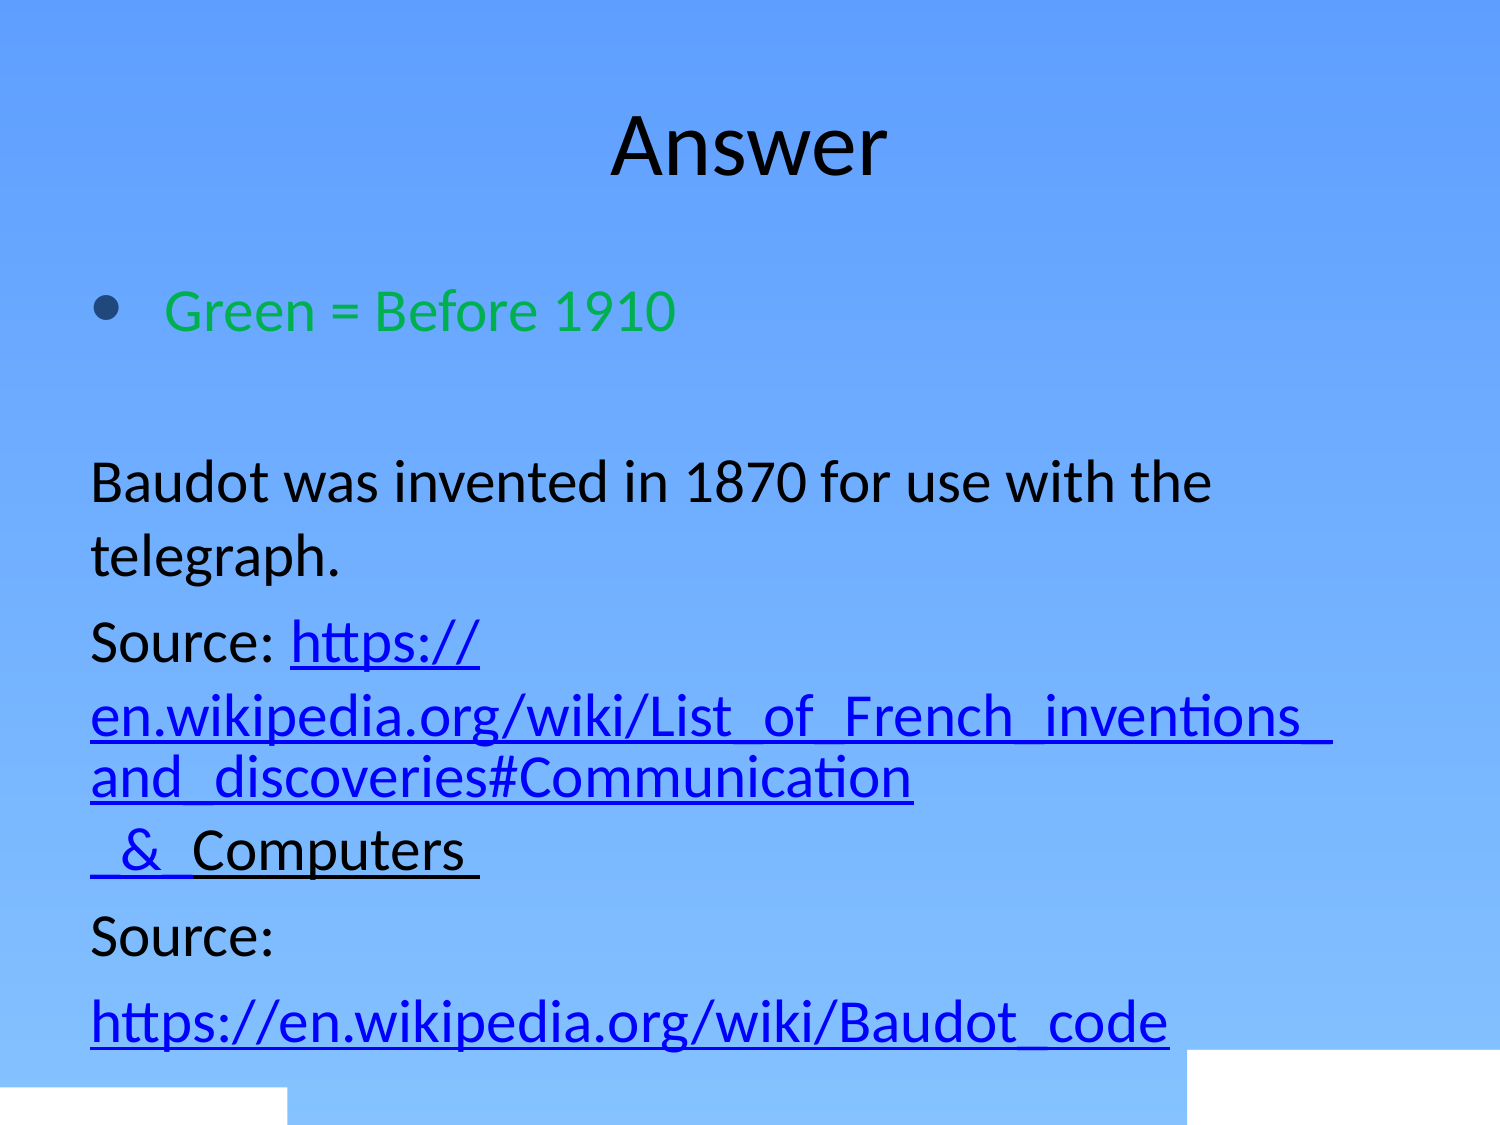

# Answer
Green = Before 1910

Baudot was invented in 1870 for use with the telegraph.
Source: https://en.wikipedia.org/wiki/List_of_French_inventions_and_discoveries#Communication_&_Computers
Source:
https://en.wikipedia.org/wiki/Baudot_code